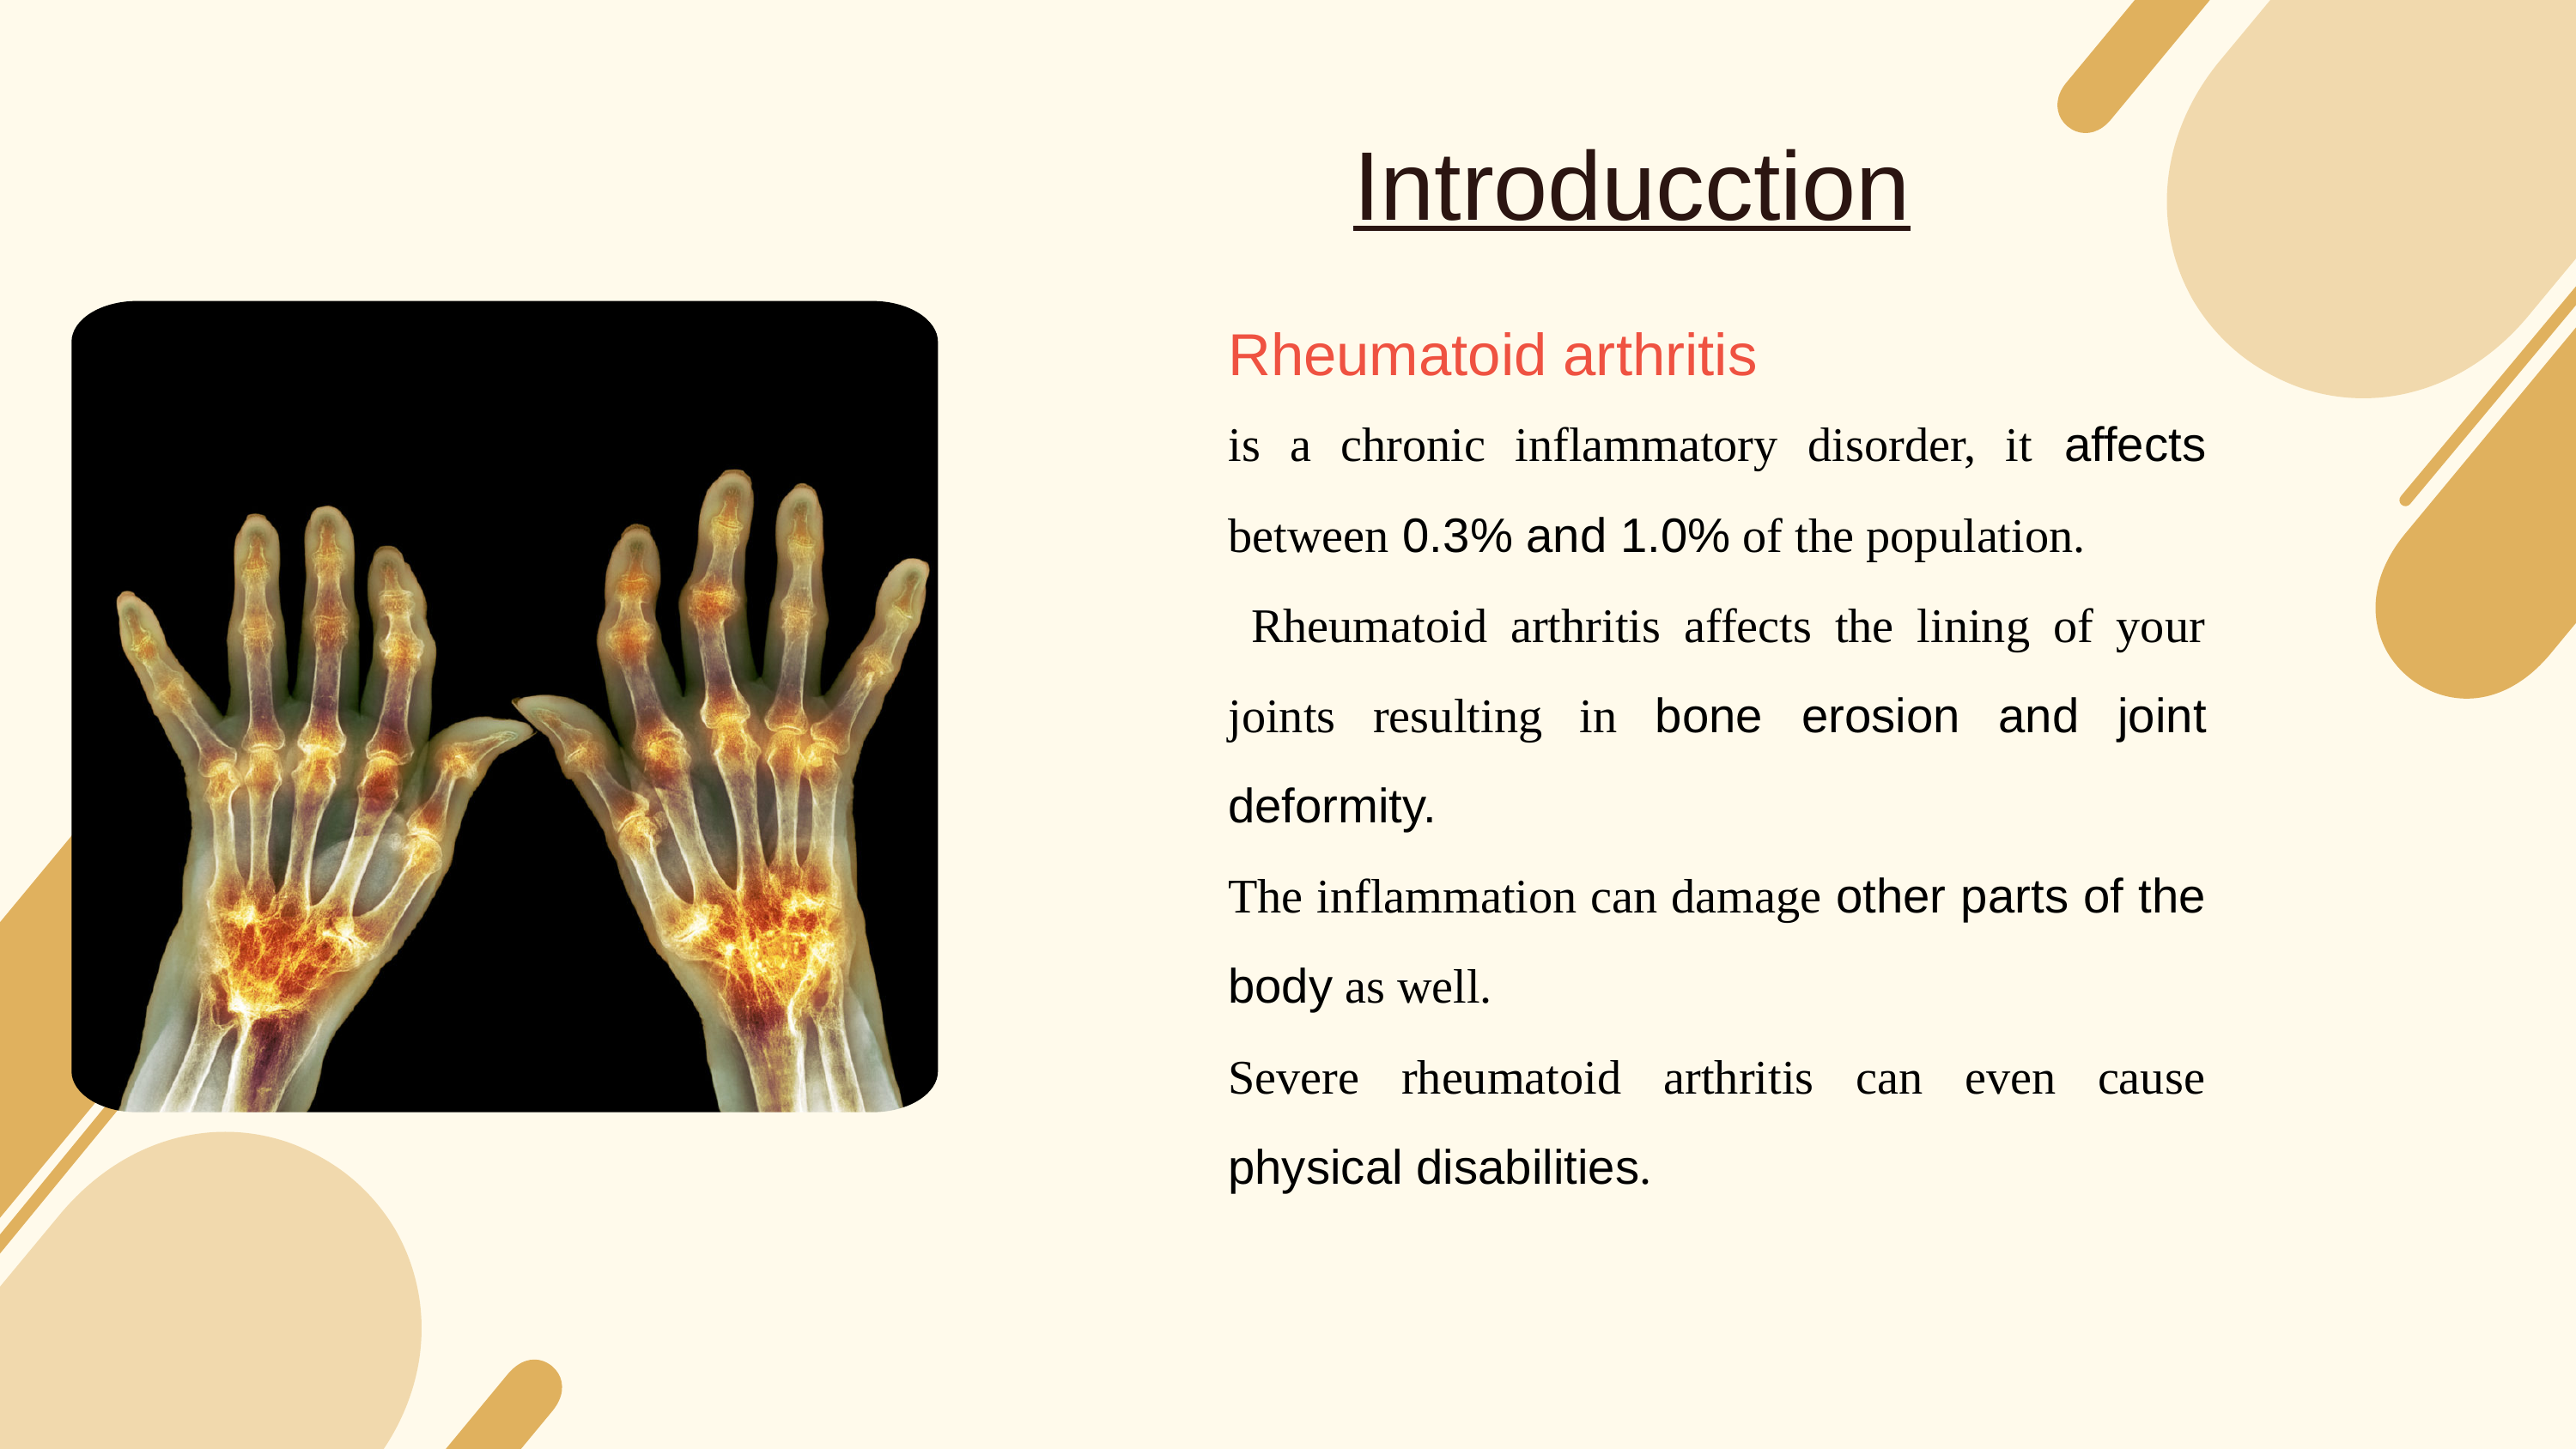

Introducction

Rheumatoid arthritis
is a chronic inflammatory disorder, it affects between 0.3% and 1.0% of the population.
 Rheumatoid arthritis affects the lining of your joints resulting in bone erosion and joint deformity.
The inflammation can damage other parts of the body as well.
Severe rheumatoid arthritis can even cause physical disabilities.